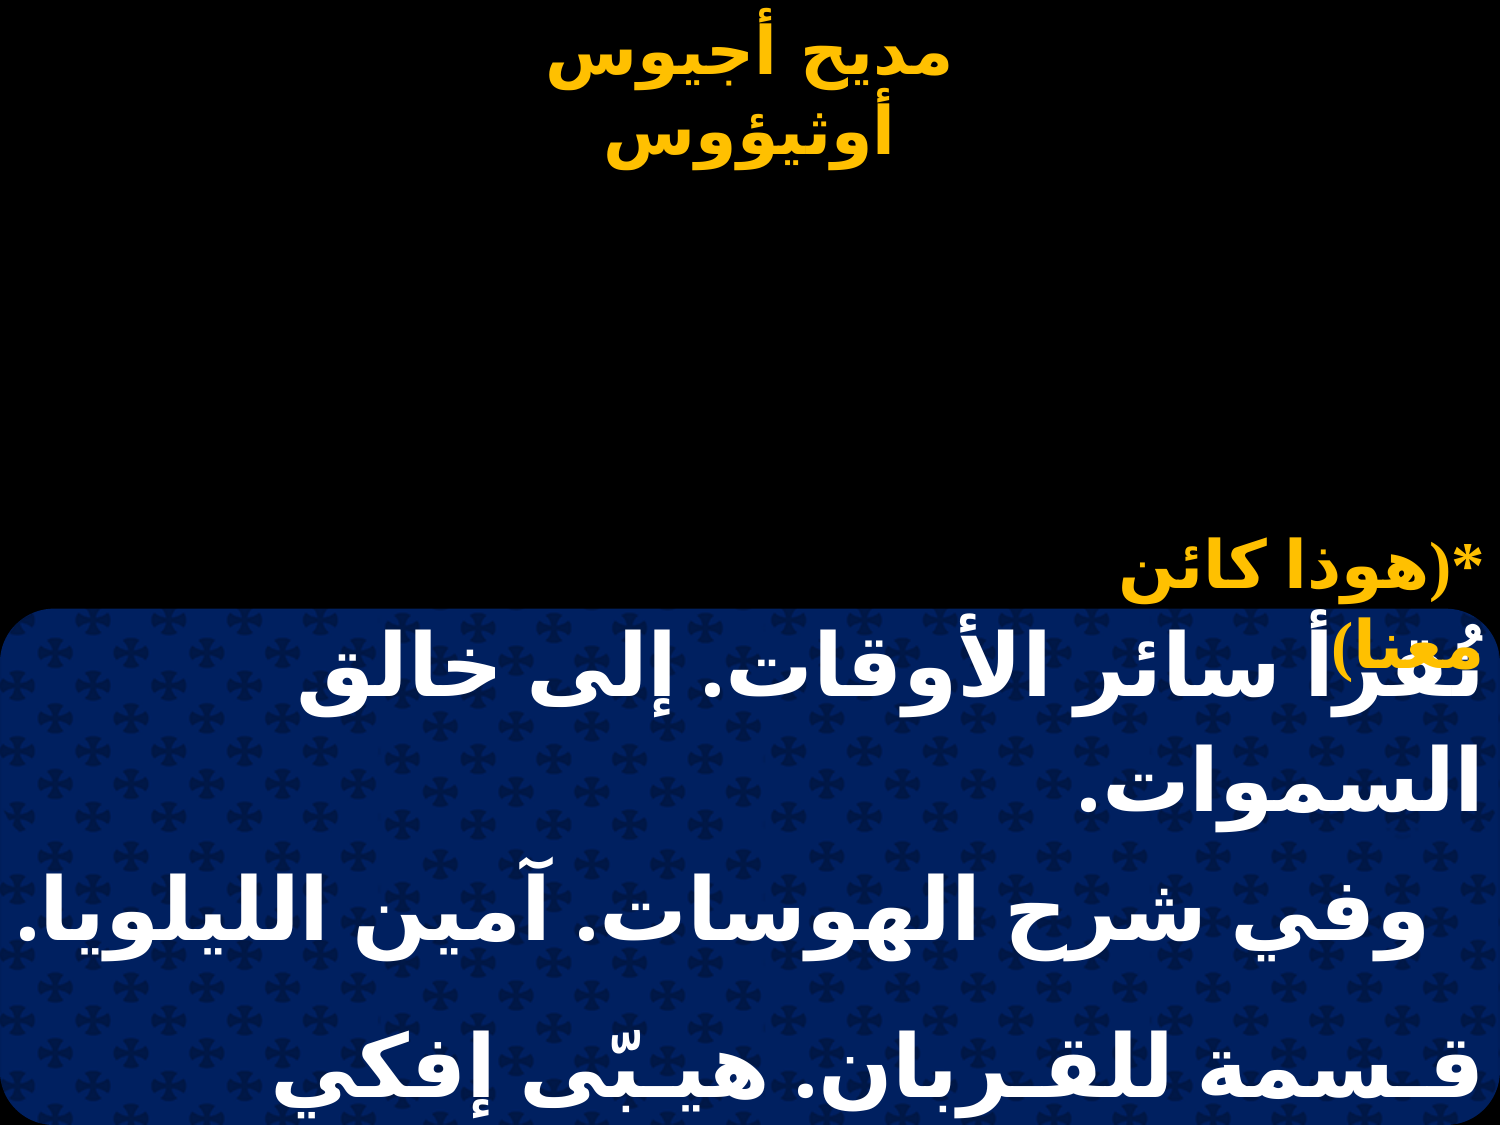

#
*(هوذا كائن معنا)
| تُقرأ سائر الأوقات. إلى خالق السموات. |
| --- |
| وفي شرح الهوسات. آمين الليلويا. |
|  |
| قـسمة للقـربان. هيـبّى إفكي نيـمان\*. |
| وفيها شرح الإيمان. آمين الليلويا. |